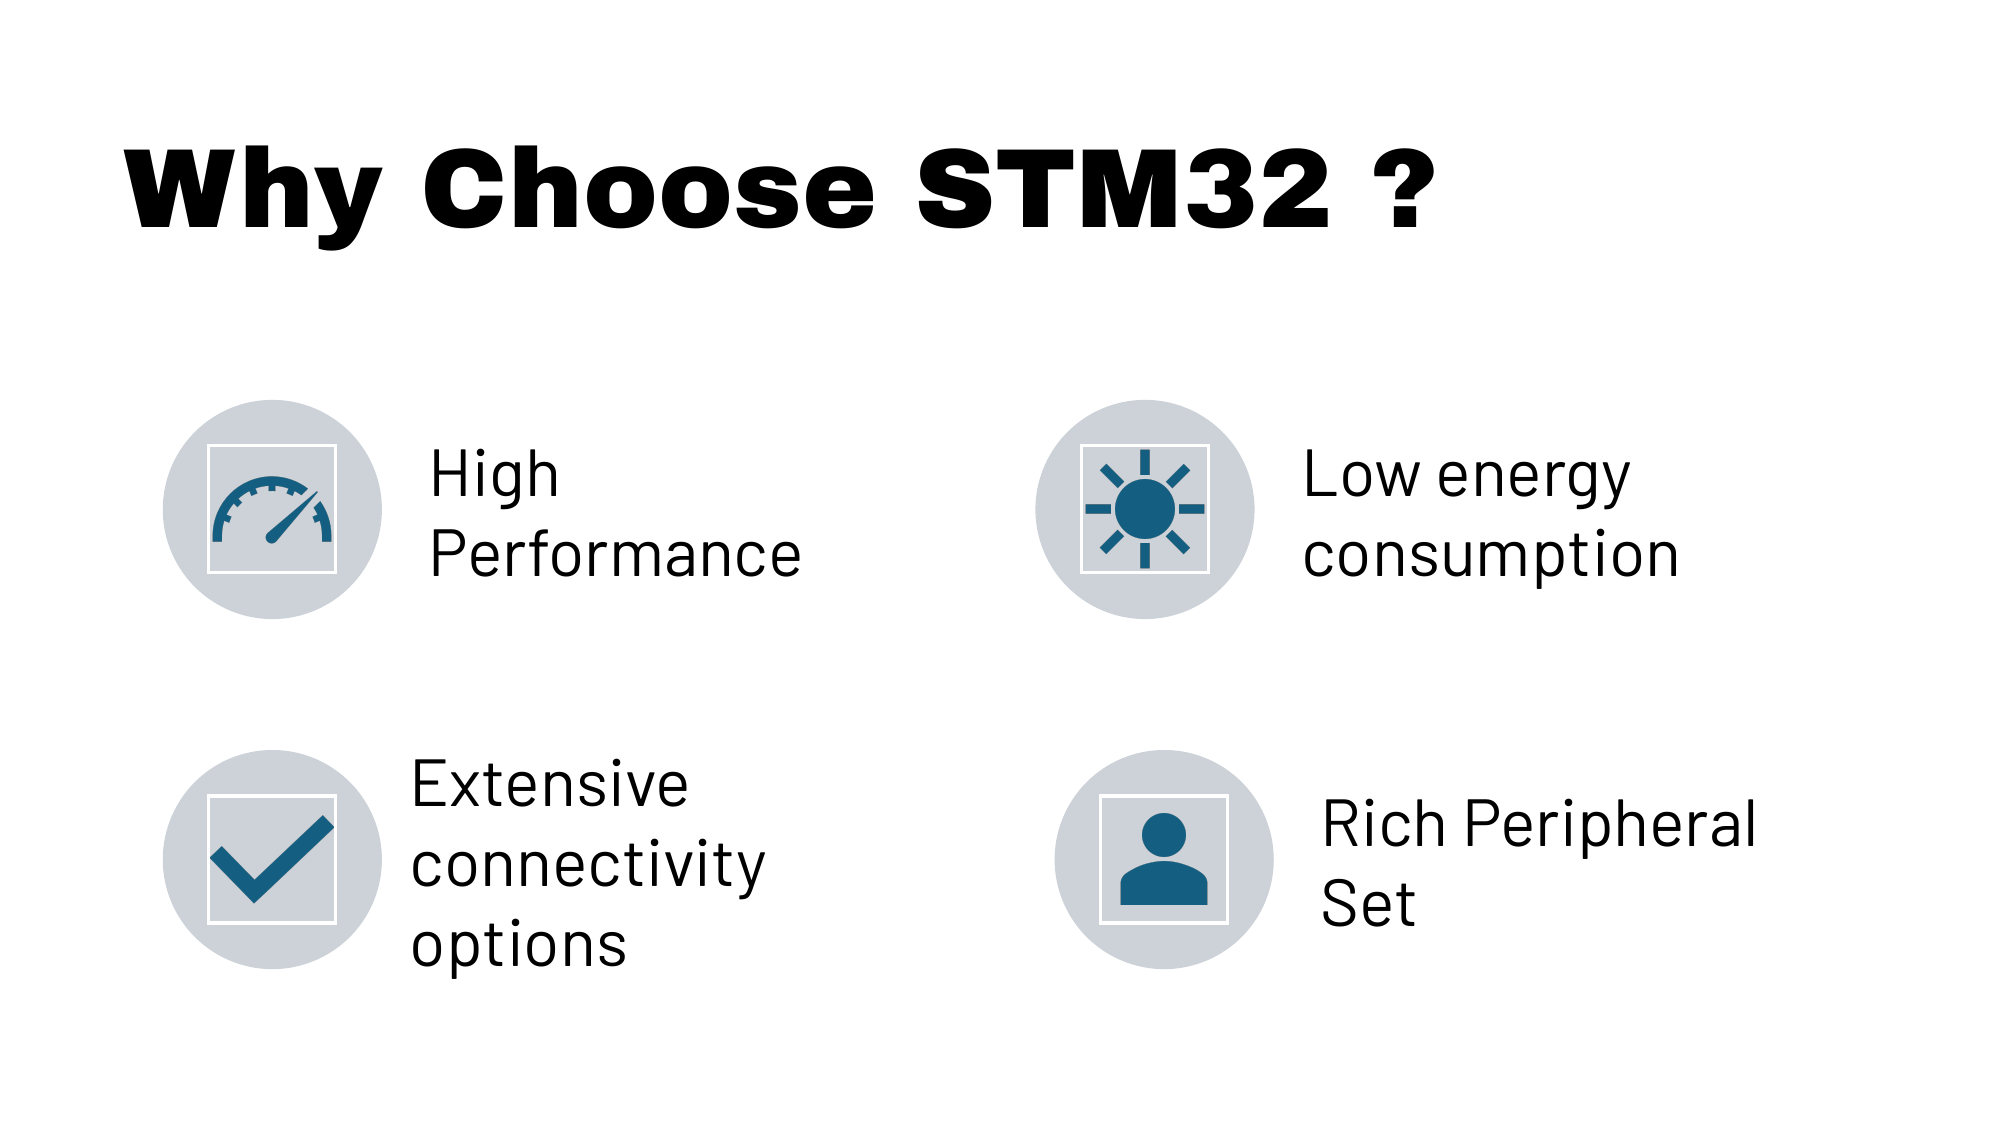

# Why Choose STM32 ?
High Performance
Low energy consumption
Extensive connectivity options
Rich Peripheral Set